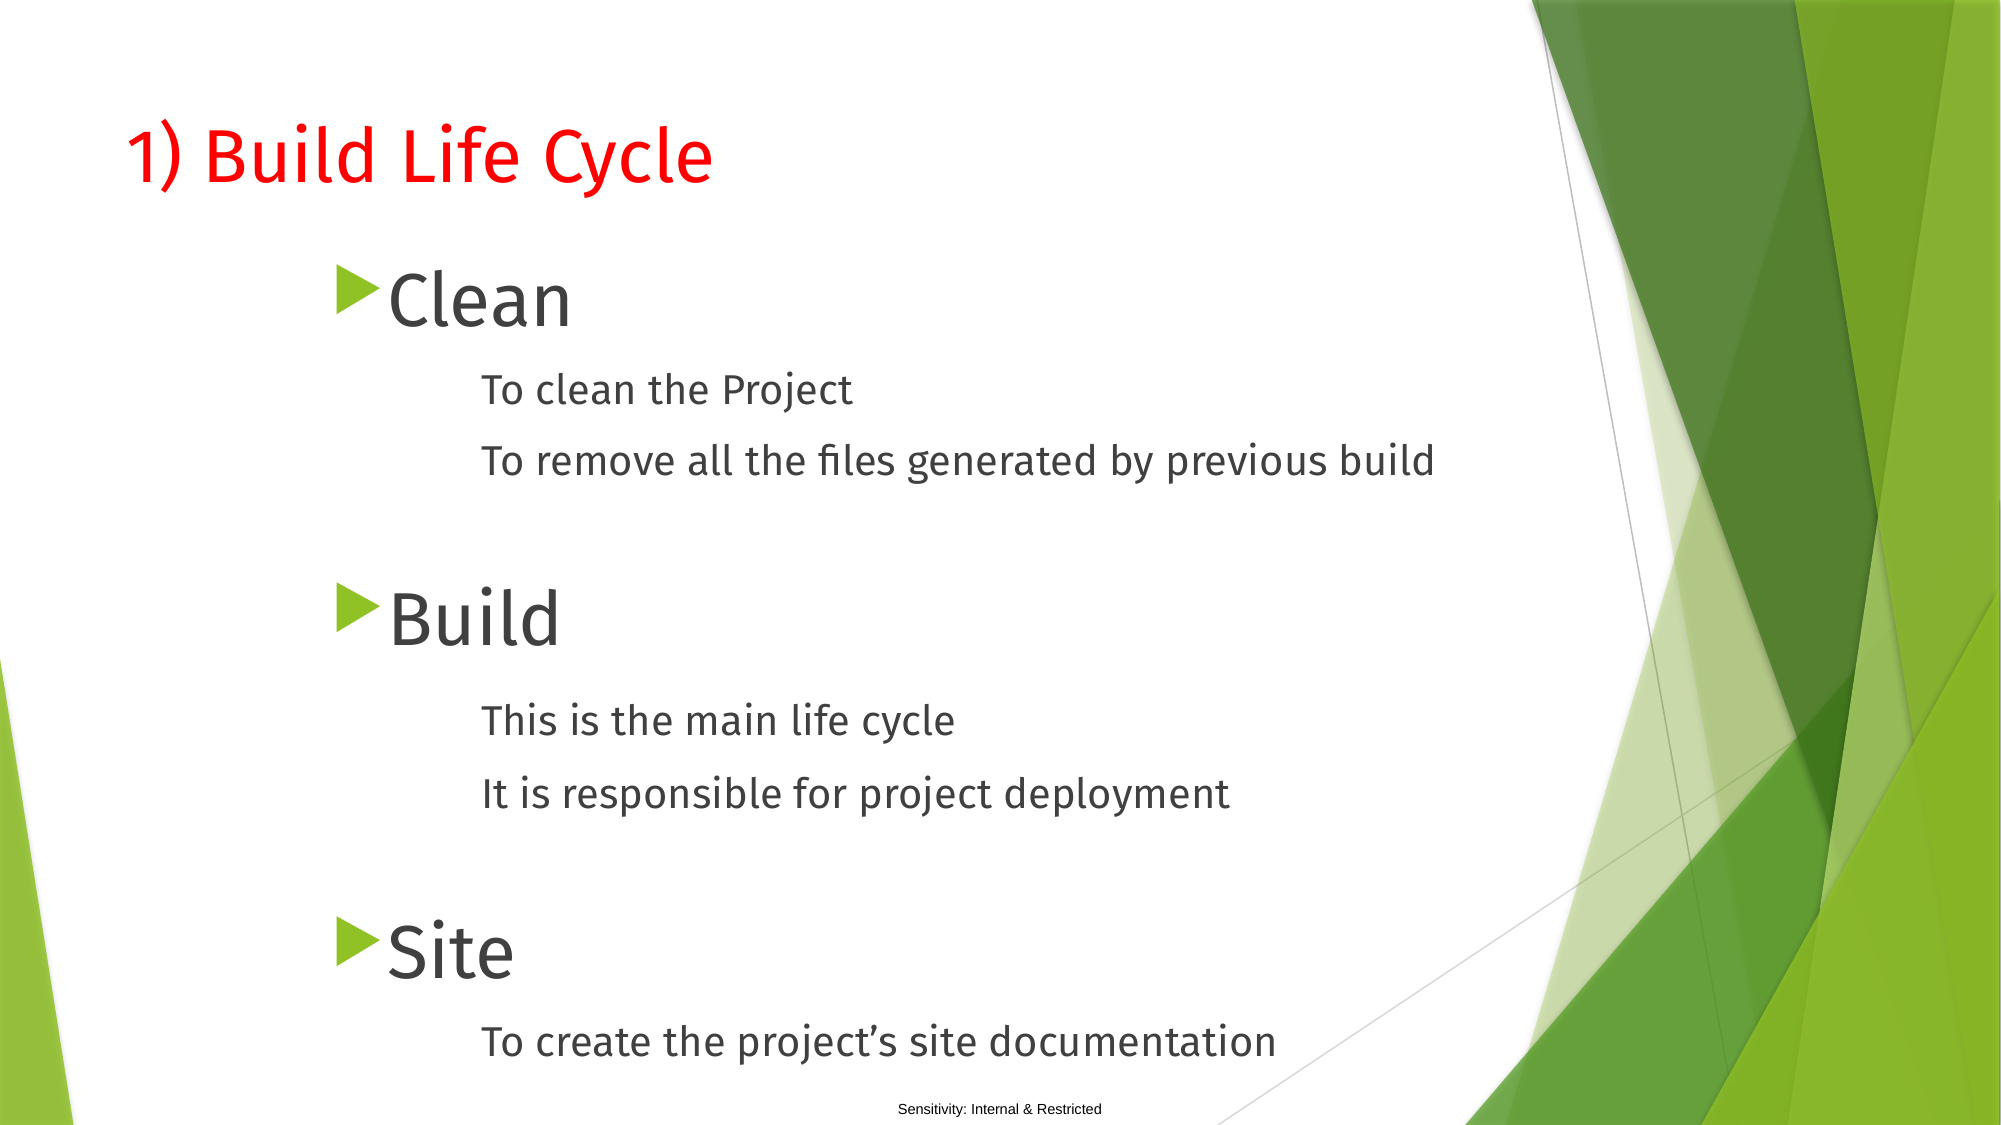

# 1) Build Life Cycle
Clean
	To clean the Project
	To remove all the files generated by previous build

Build
	This is the main life cycle
	It is responsible for project deployment

Site
	To create the project’s site documentation